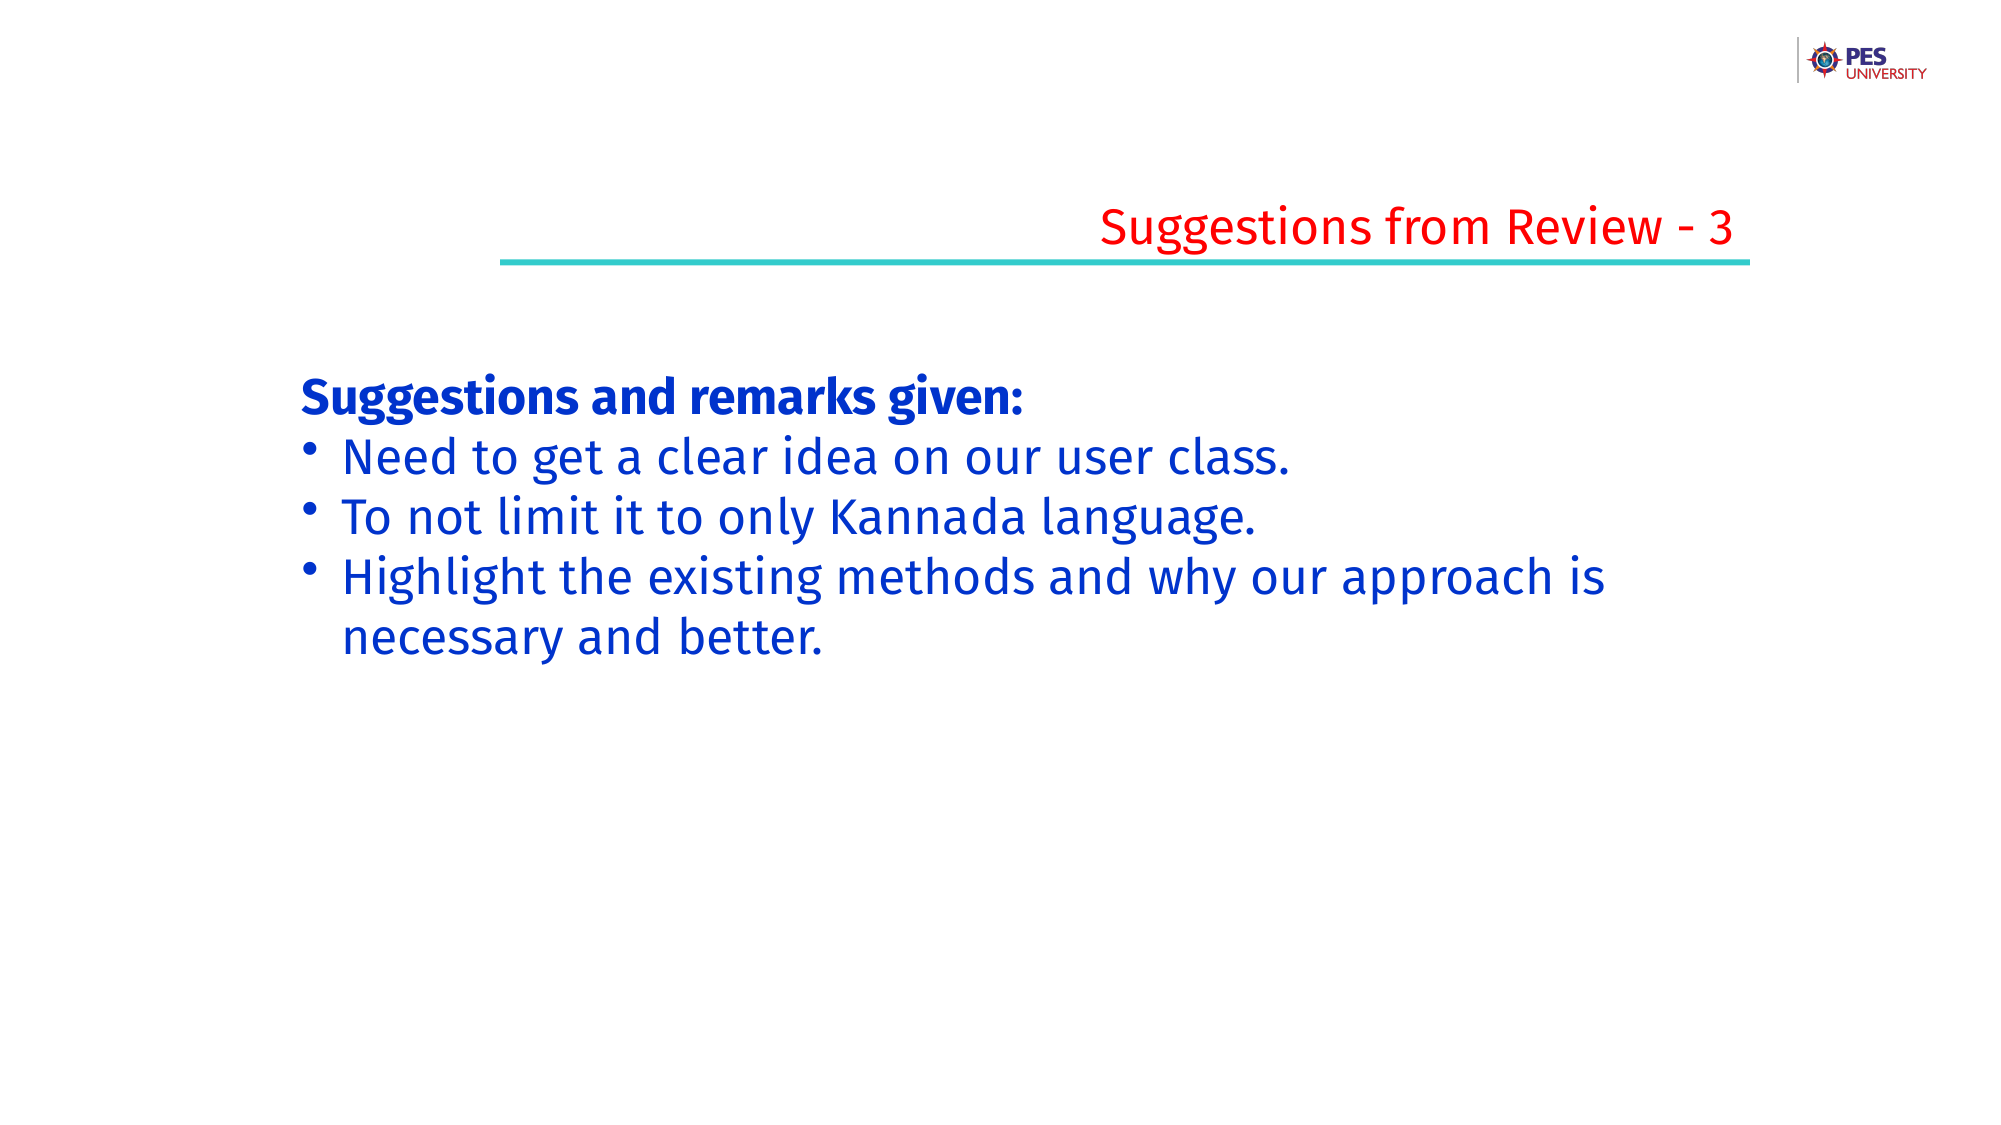

Suggestions from Review - 3

Suggestions and remarks given:
Need to get a clear idea on our user class.
To not limit it to only Kannada language.
Highlight the existing methods and why our approach is necessary and better.